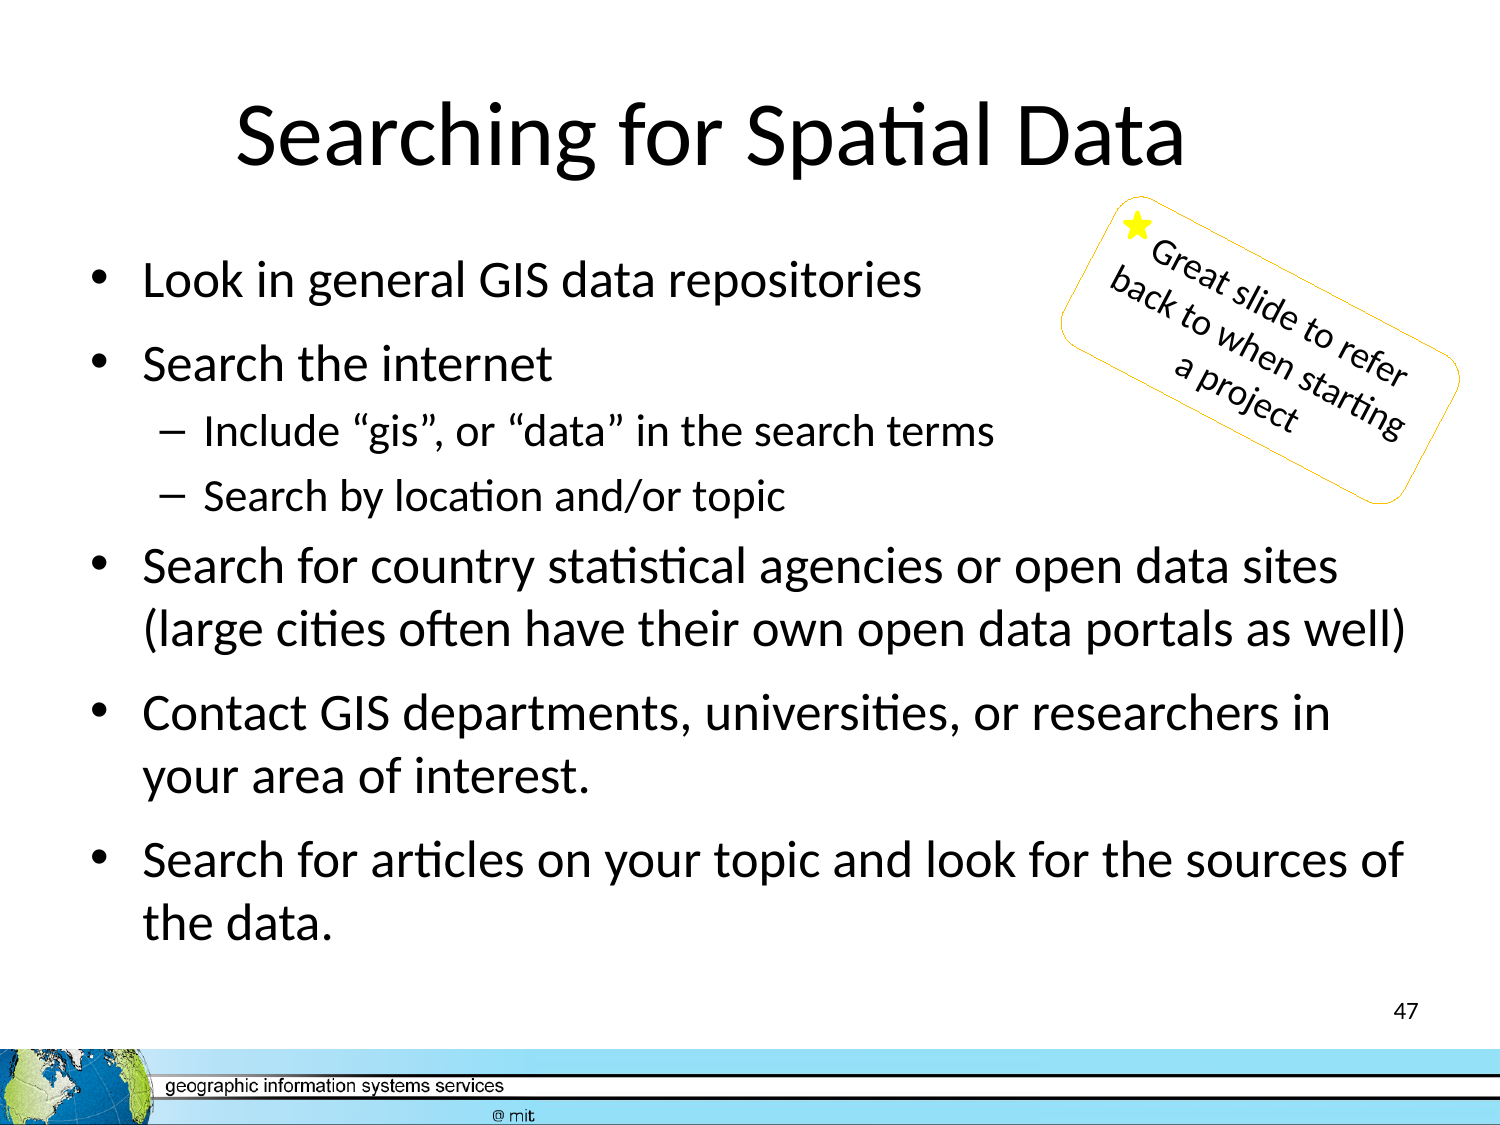

# Searching for Spatial Data

Look in general GIS data repositories
Search the internet
Include “gis”, or “data” in the search terms
Search by location and/or topic
Search for country statistical agencies or open data sites (large cities often have their own open data portals as well)
Contact GIS departments, universities, or researchers in your area of interest.
Search for articles on your topic and look for the sources of the data.

Great slide to refer back to when starting a project
47